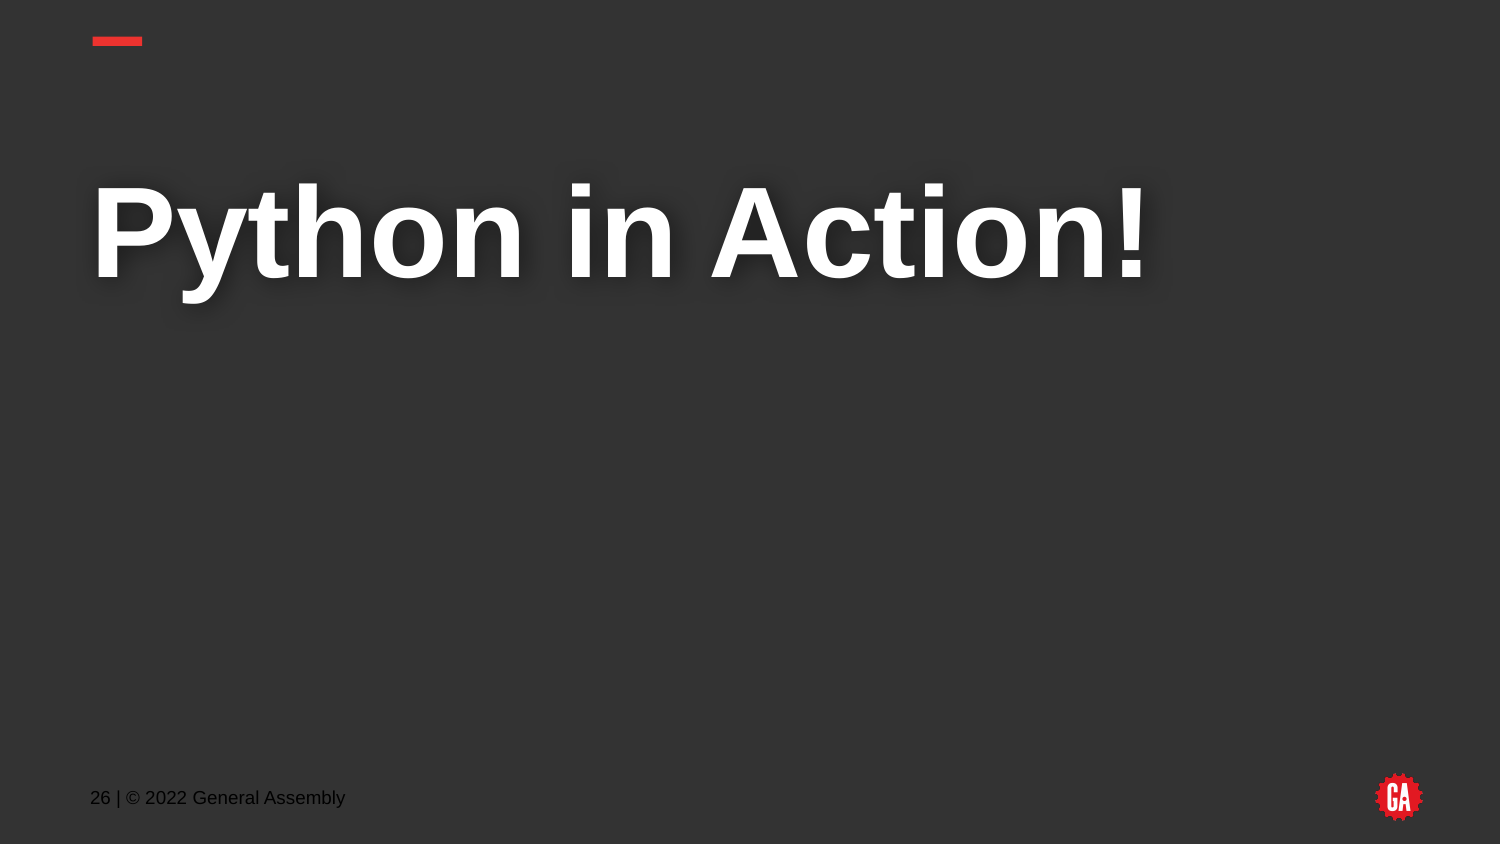

# Python in Action!
26 | © 2022 General Assembly